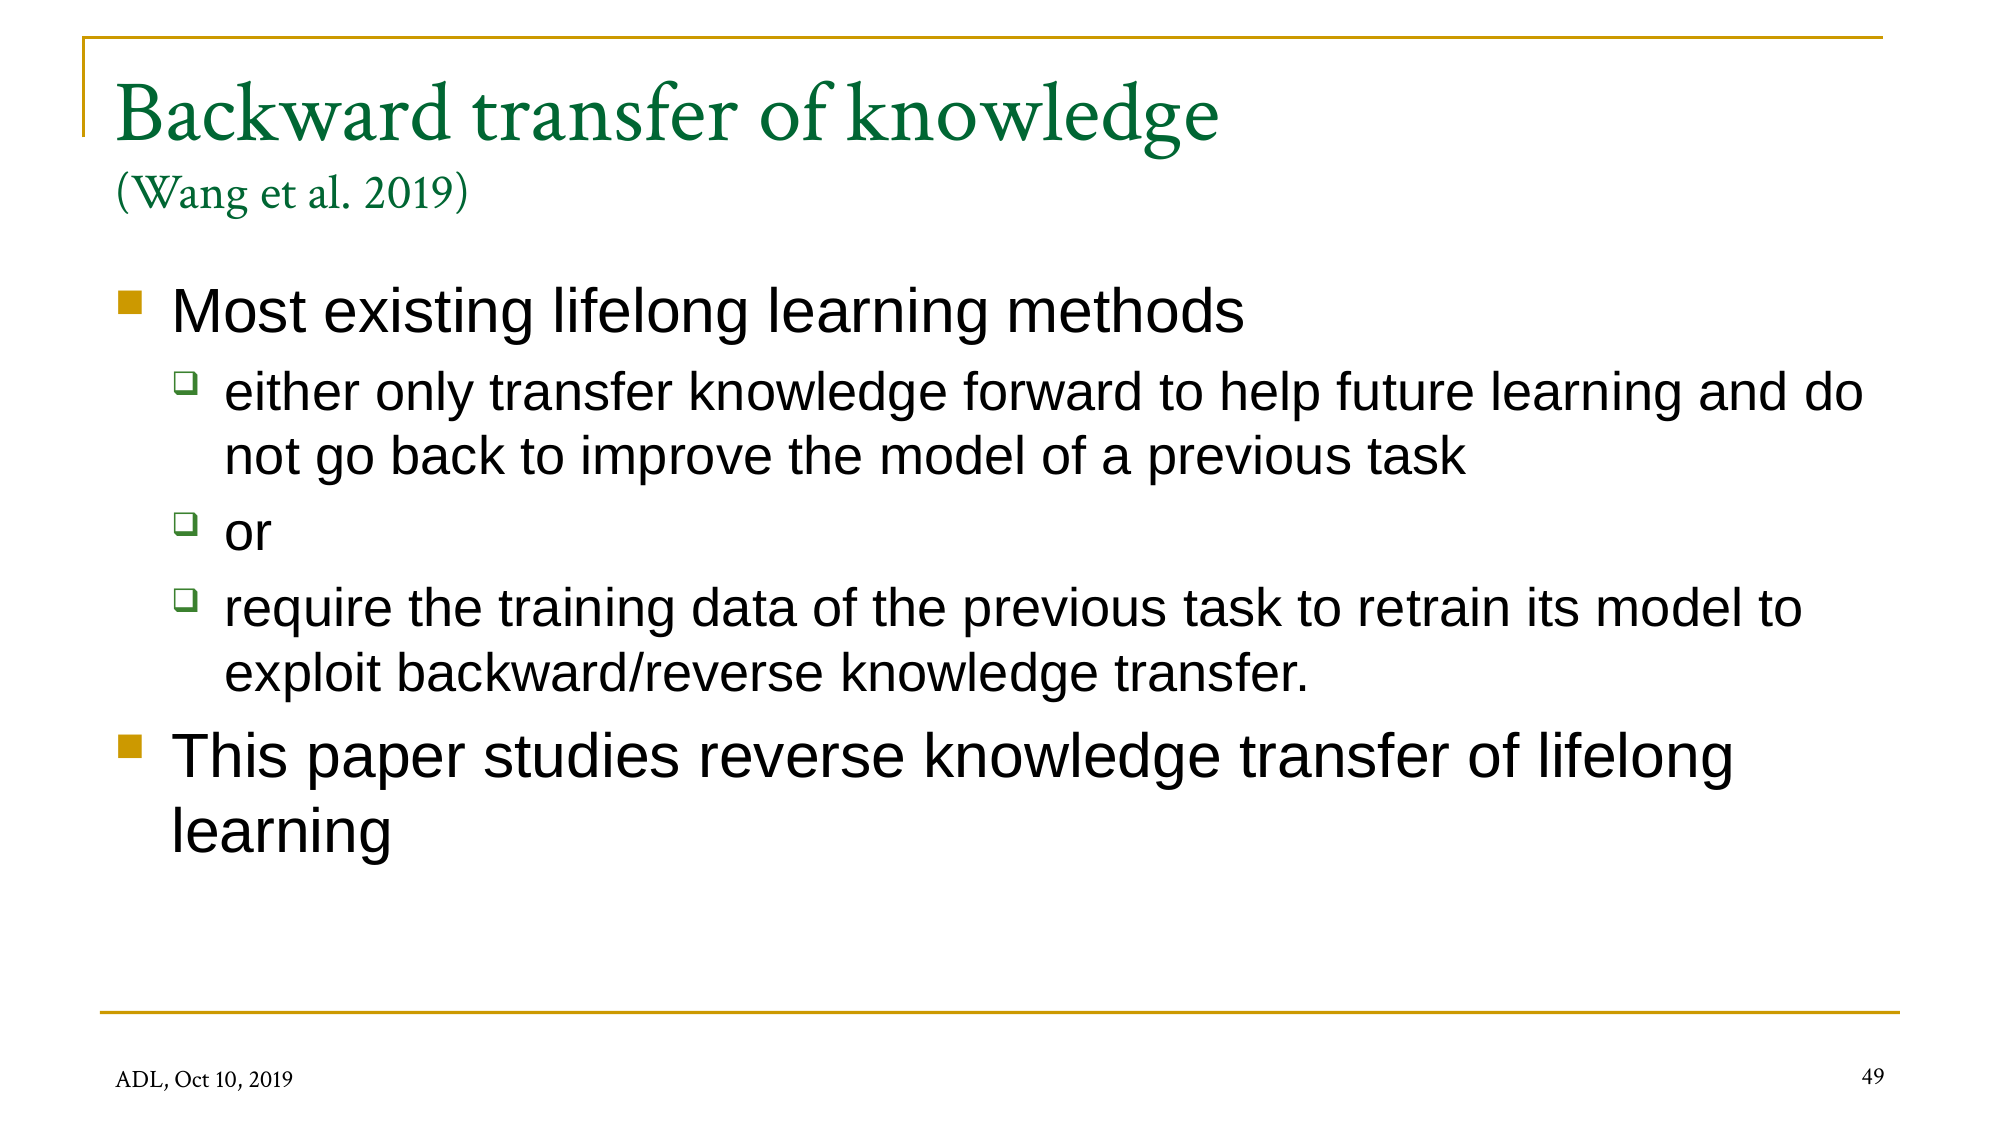

# Backward transfer of knowledge (Wang et al. 2019)
Most existing lifelong learning methods
either only transfer knowledge forward to help future learning and do not go back to improve the model of a previous task
or
require the training data of the previous task to retrain its model to exploit backward/reverse knowledge transfer.
This paper studies reverse knowledge transfer of lifelong learning

49
ADL, Oct 10, 2019